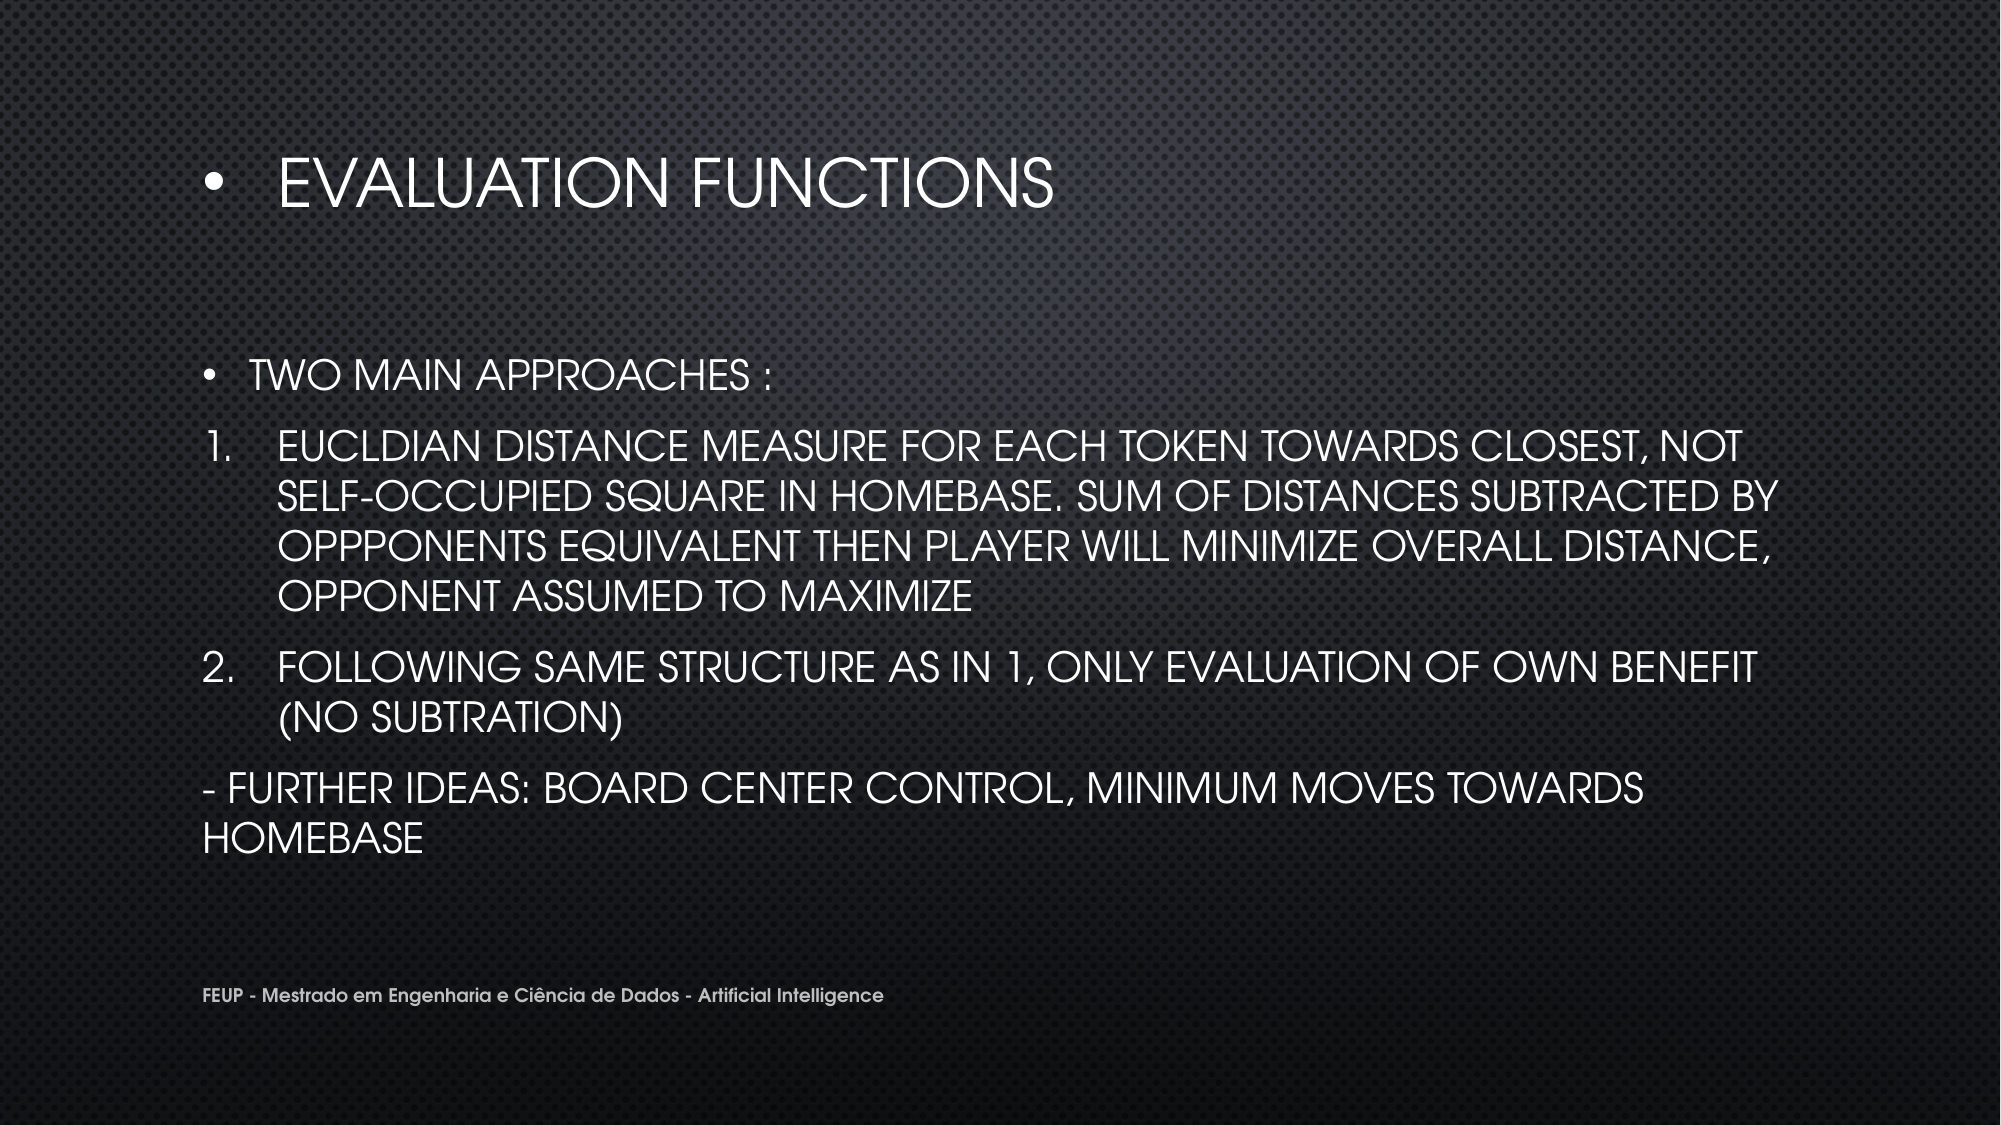

# Evaluation functions
Two main approaches :
Eucldian distance measure for each token towards closest, not self-occupied Square in Homebase. Sum Of distances subtracted by oppponents equivalent Then Player will minimize overall distance, opponent assumed to maximize
Following same structure as in 1, only evaluation of own benefit (no subtration)
- Further ideas: Board center control, minimum moves towards homebase
FEUP - Mestrado em Engenharia e Ciência de Dados - Artificial Intelligence